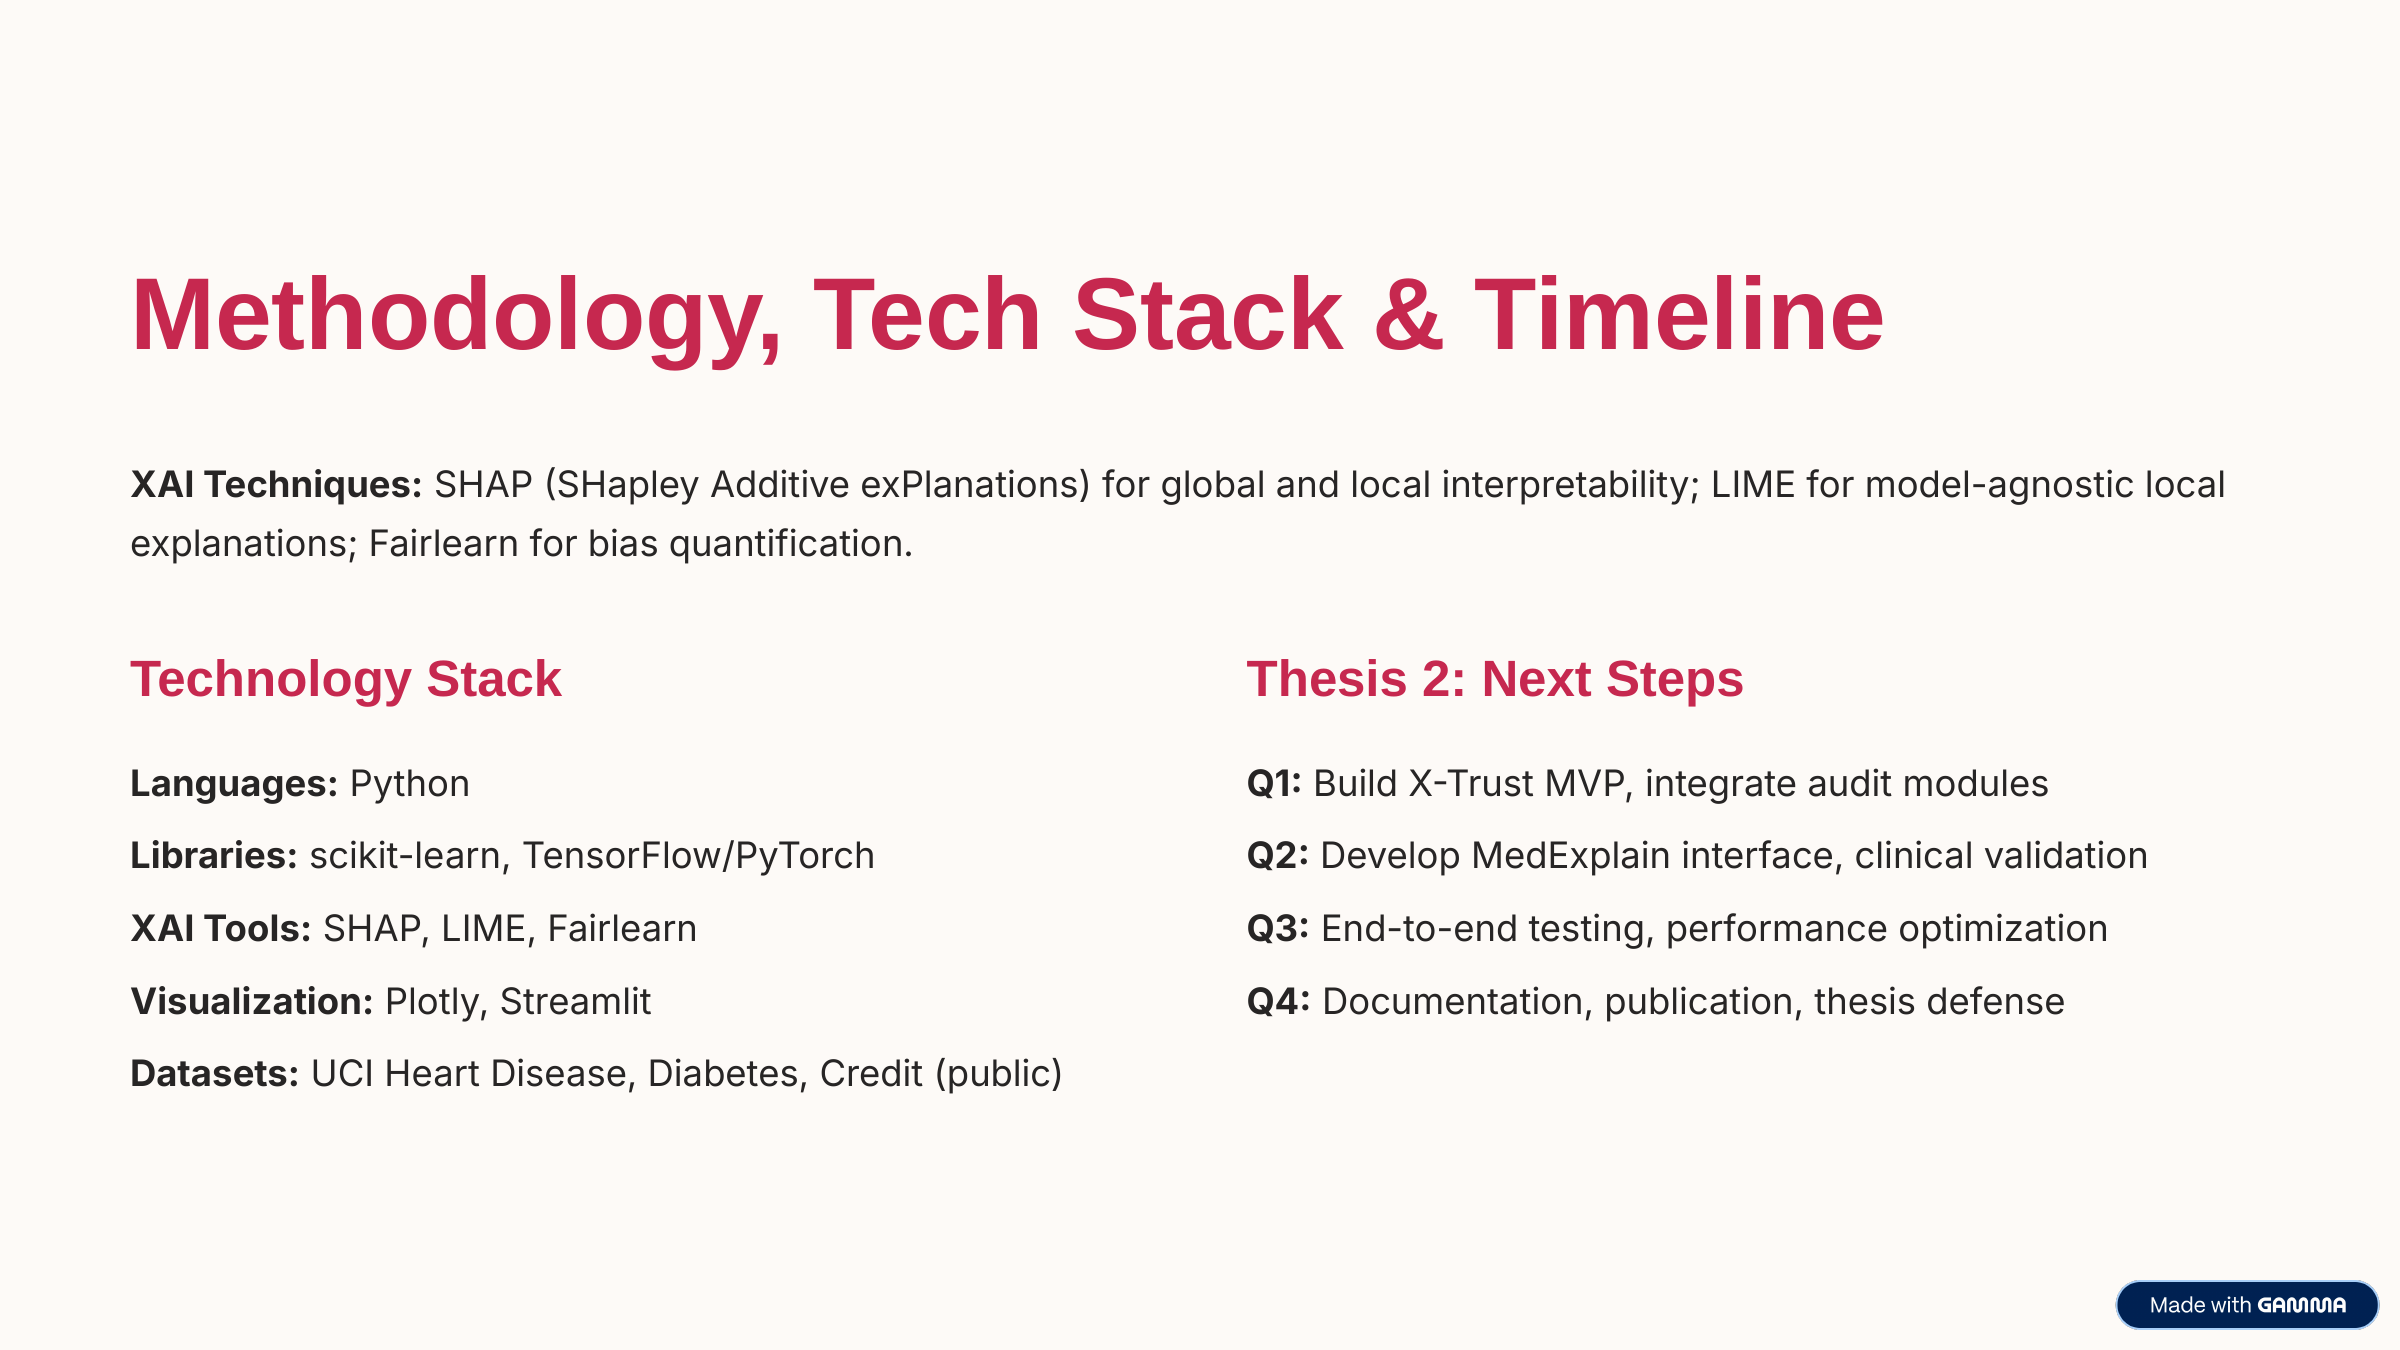

Methodology, Tech Stack & Timeline
XAI Techniques: SHAP (SHapley Additive exPlanations) for global and local interpretability; LIME for model-agnostic local explanations; Fairlearn for bias quantification.
Technology Stack
Thesis 2: Next Steps
Languages: Python
Q1: Build X-Trust MVP, integrate audit modules
Libraries: scikit-learn, TensorFlow/PyTorch
Q2: Develop MedExplain interface, clinical validation
XAI Tools: SHAP, LIME, Fairlearn
Q3: End-to-end testing, performance optimization
Visualization: Plotly, Streamlit
Q4: Documentation, publication, thesis defense
Datasets: UCI Heart Disease, Diabetes, Credit (public)